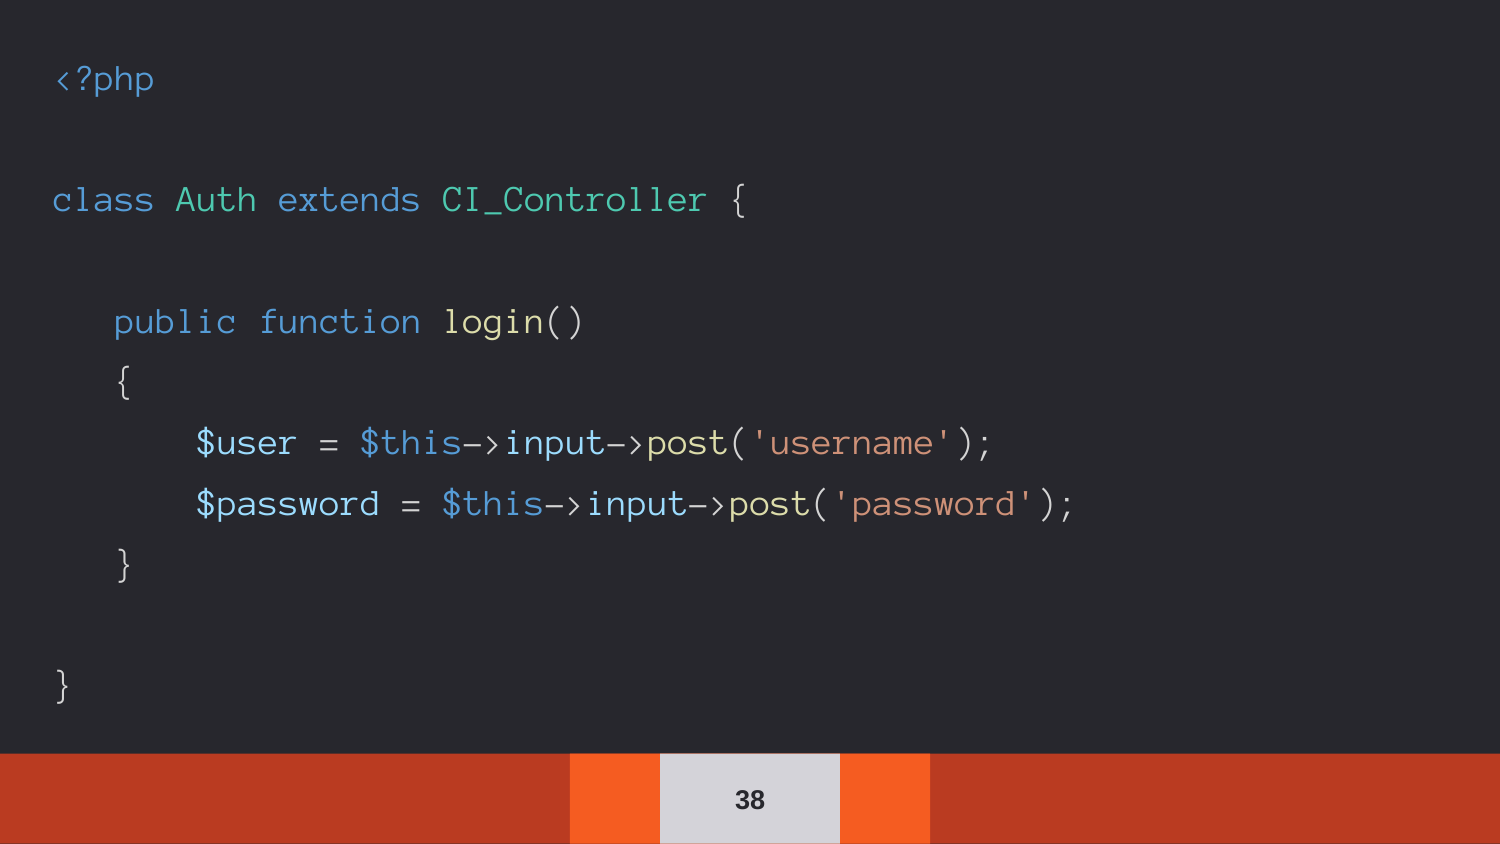

<?php

class Auth extends CI_Controller {

   public function login()
   {
       $user = $this->input->post('username');
       $password = $this->input->post('password');
   }

}
38